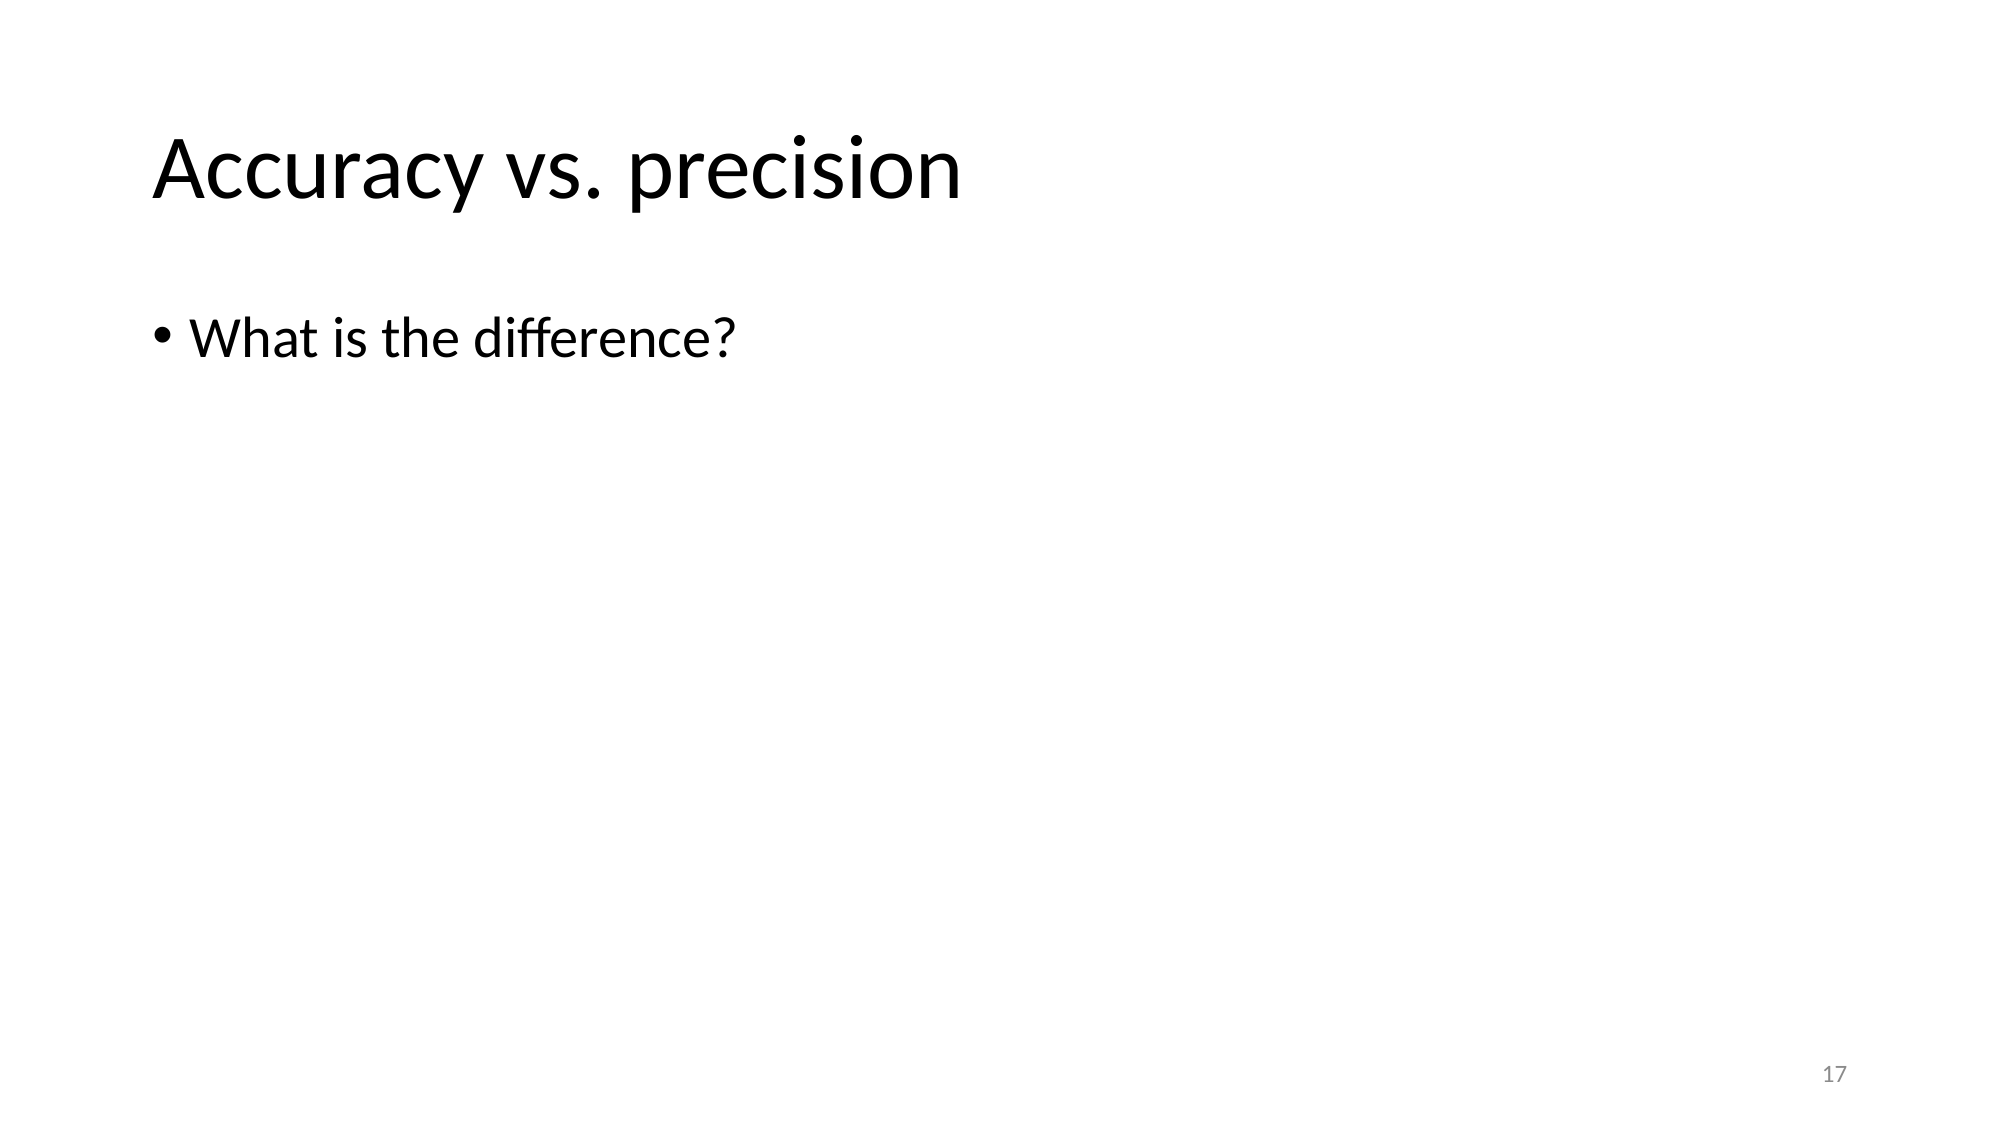

# Accuracy vs. precision
What is the difference?
17